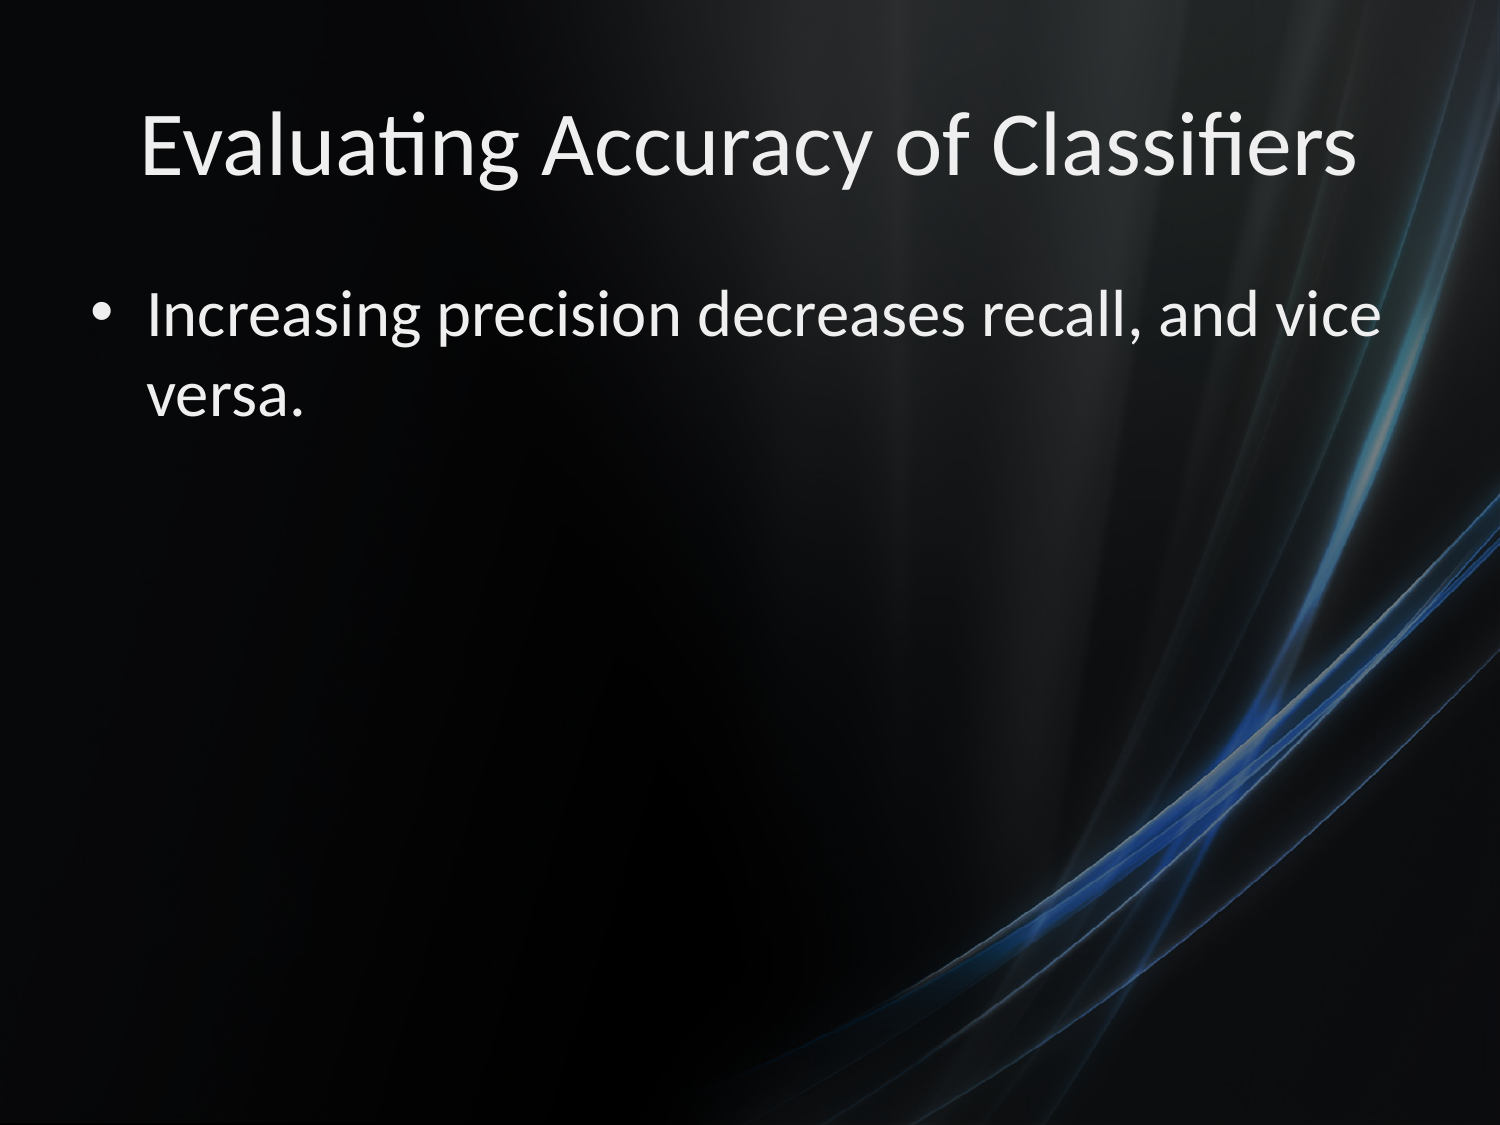

# Evaluating Accuracy of Classifiers
Increasing precision decreases recall, and vice versa.